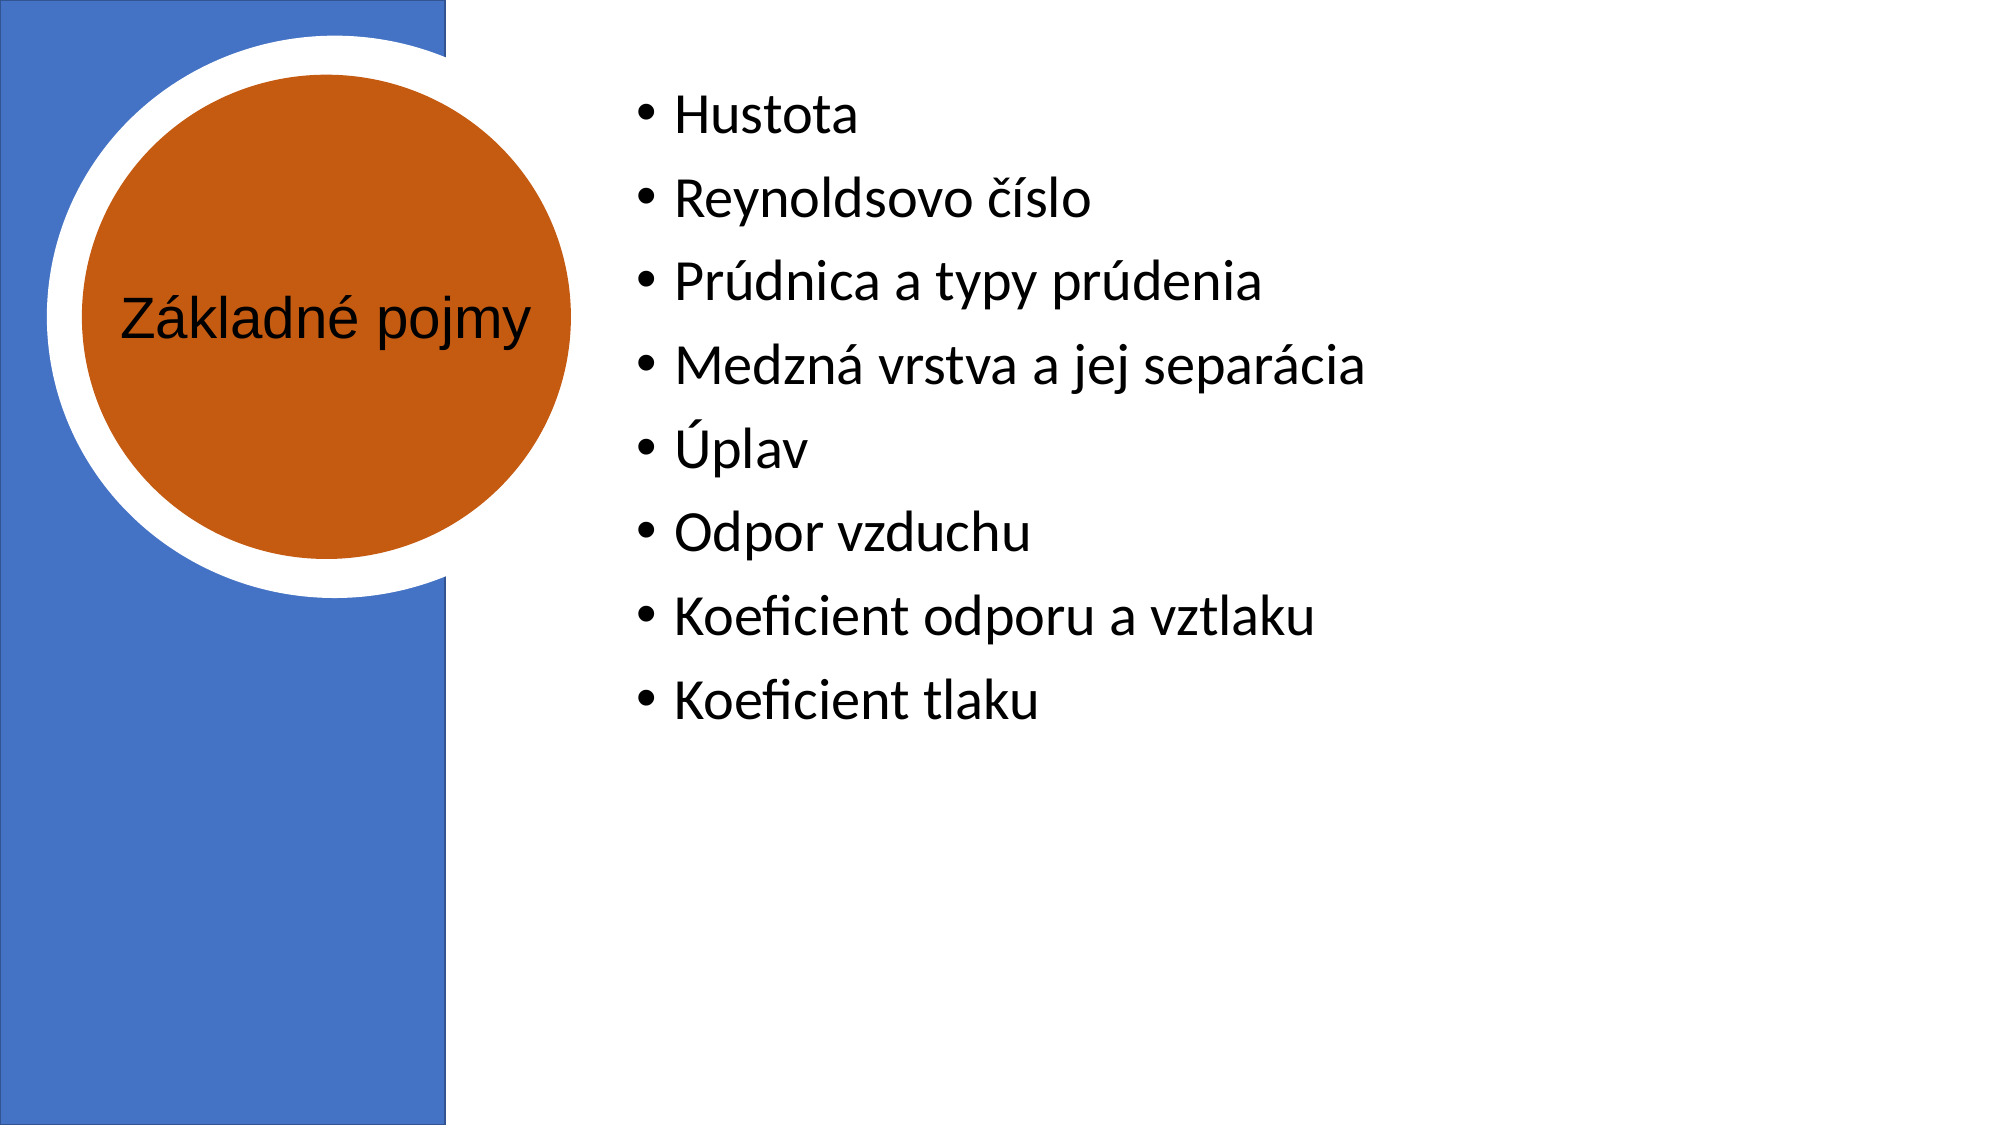

Hustota
Reynoldsovo číslo
Prúdnica a typy prúdenia
Medzná vrstva a jej separácia
Úplav
Odpor vzduchu
Koeficient odporu a vztlaku
Koeficient tlaku

# Základné pojmy